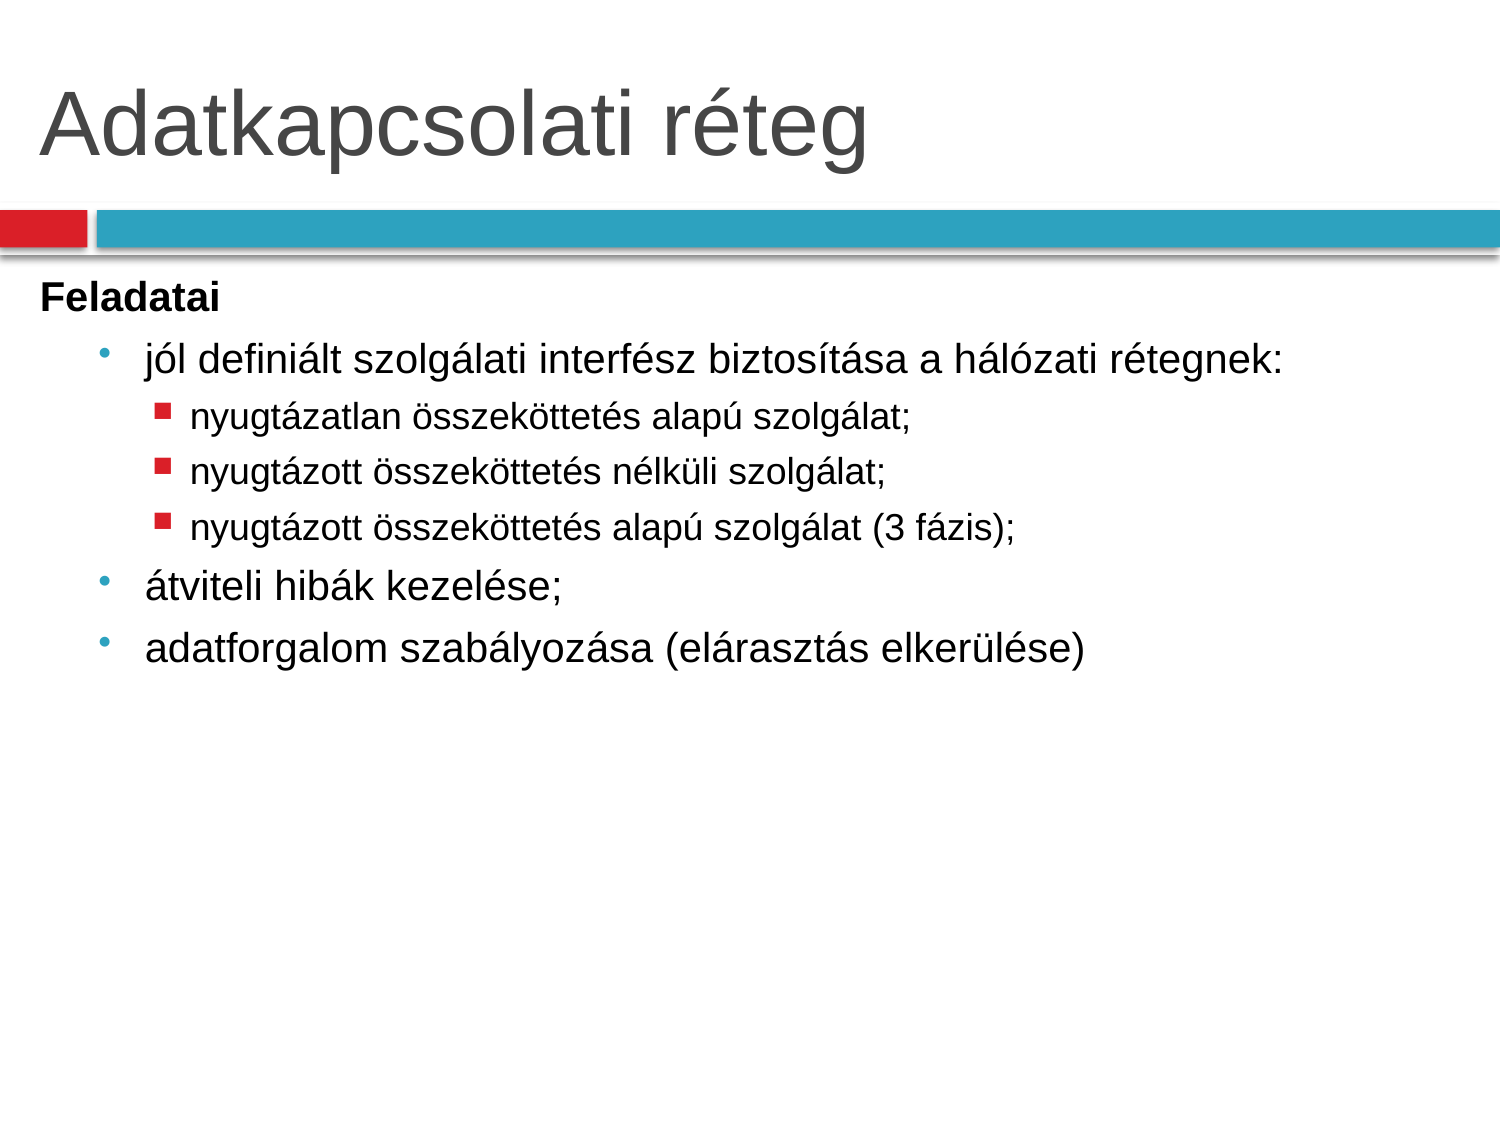

# Adatkapcsolati réteg
Feladatai
jól definiált szolgálati interfész biztosítása a hálózati rétegnek:
nyugtázatlan összeköttetés alapú szolgálat;
nyugtázott összeköttetés nélküli szolgálat;
nyugtázott összeköttetés alapú szolgálat (3 fázis);
átviteli hibák kezelése;
adatforgalom szabályozása (elárasztás elkerülése)